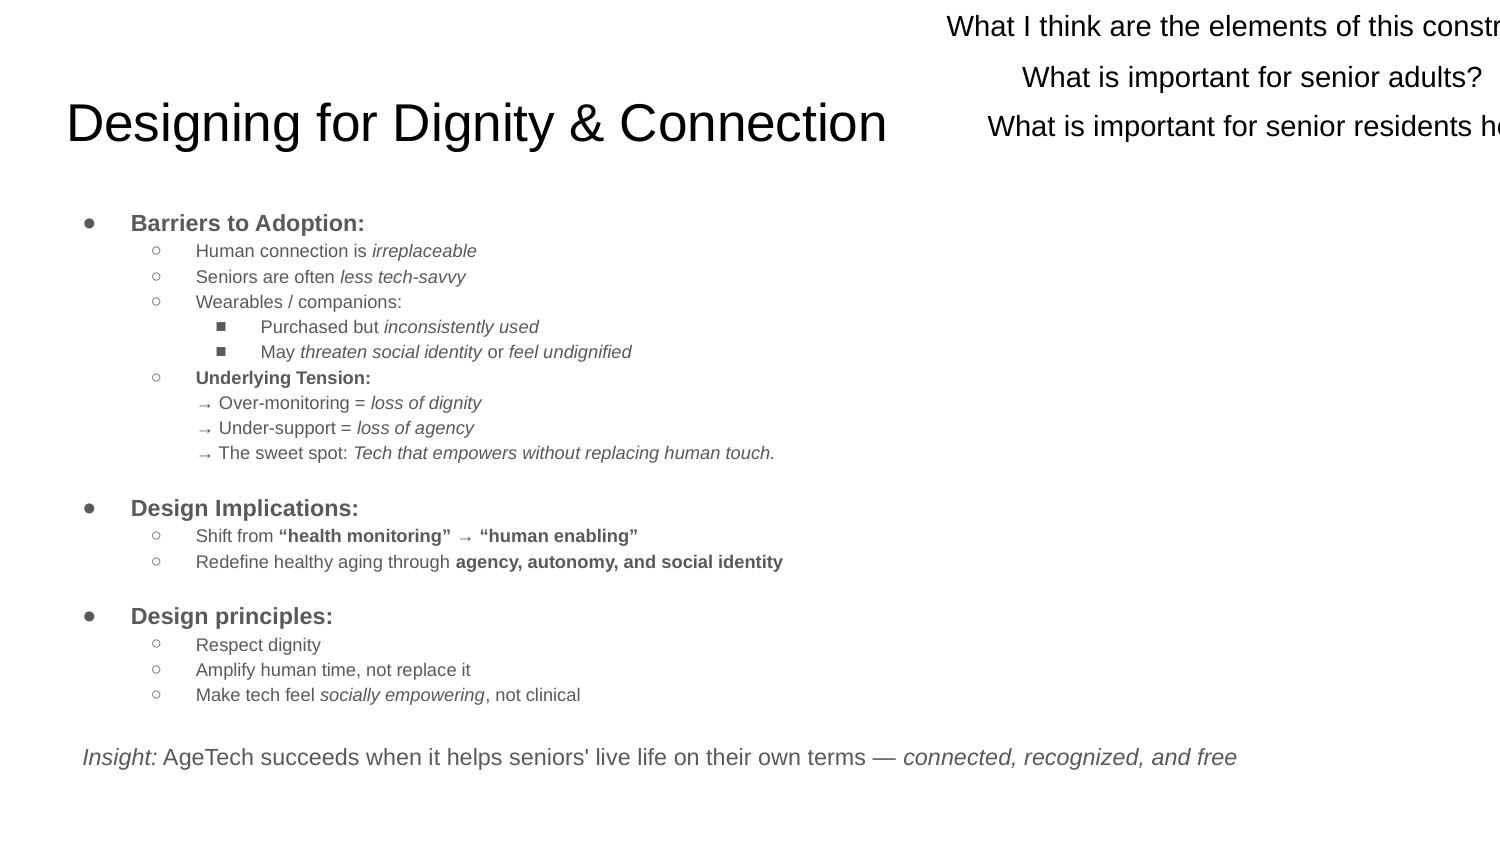

What I think are the elements of this construct?
What is important for senior adults?
# Designing for Dignity & Connection
What is important for senior residents home
Barriers to Adoption:
Human connection is irreplaceable
Seniors are often less tech-savvy
Wearables / companions:
Purchased but inconsistently used
May threaten social identity or feel undignified
Underlying Tension:
→ Over-monitoring = loss of dignity
→ Under-support = loss of agency
→ The sweet spot: Tech that empowers without replacing human touch.

Design Implications:
Shift from “health monitoring” → “human enabling”
Redefine healthy aging through agency, autonomy, and social identity

Design principles:
Respect dignity
Amplify human time, not replace it
Make tech feel socially empowering, not clinical

Insight: AgeTech succeeds when it helps seniors' live life on their own terms — connected, recognized, and free